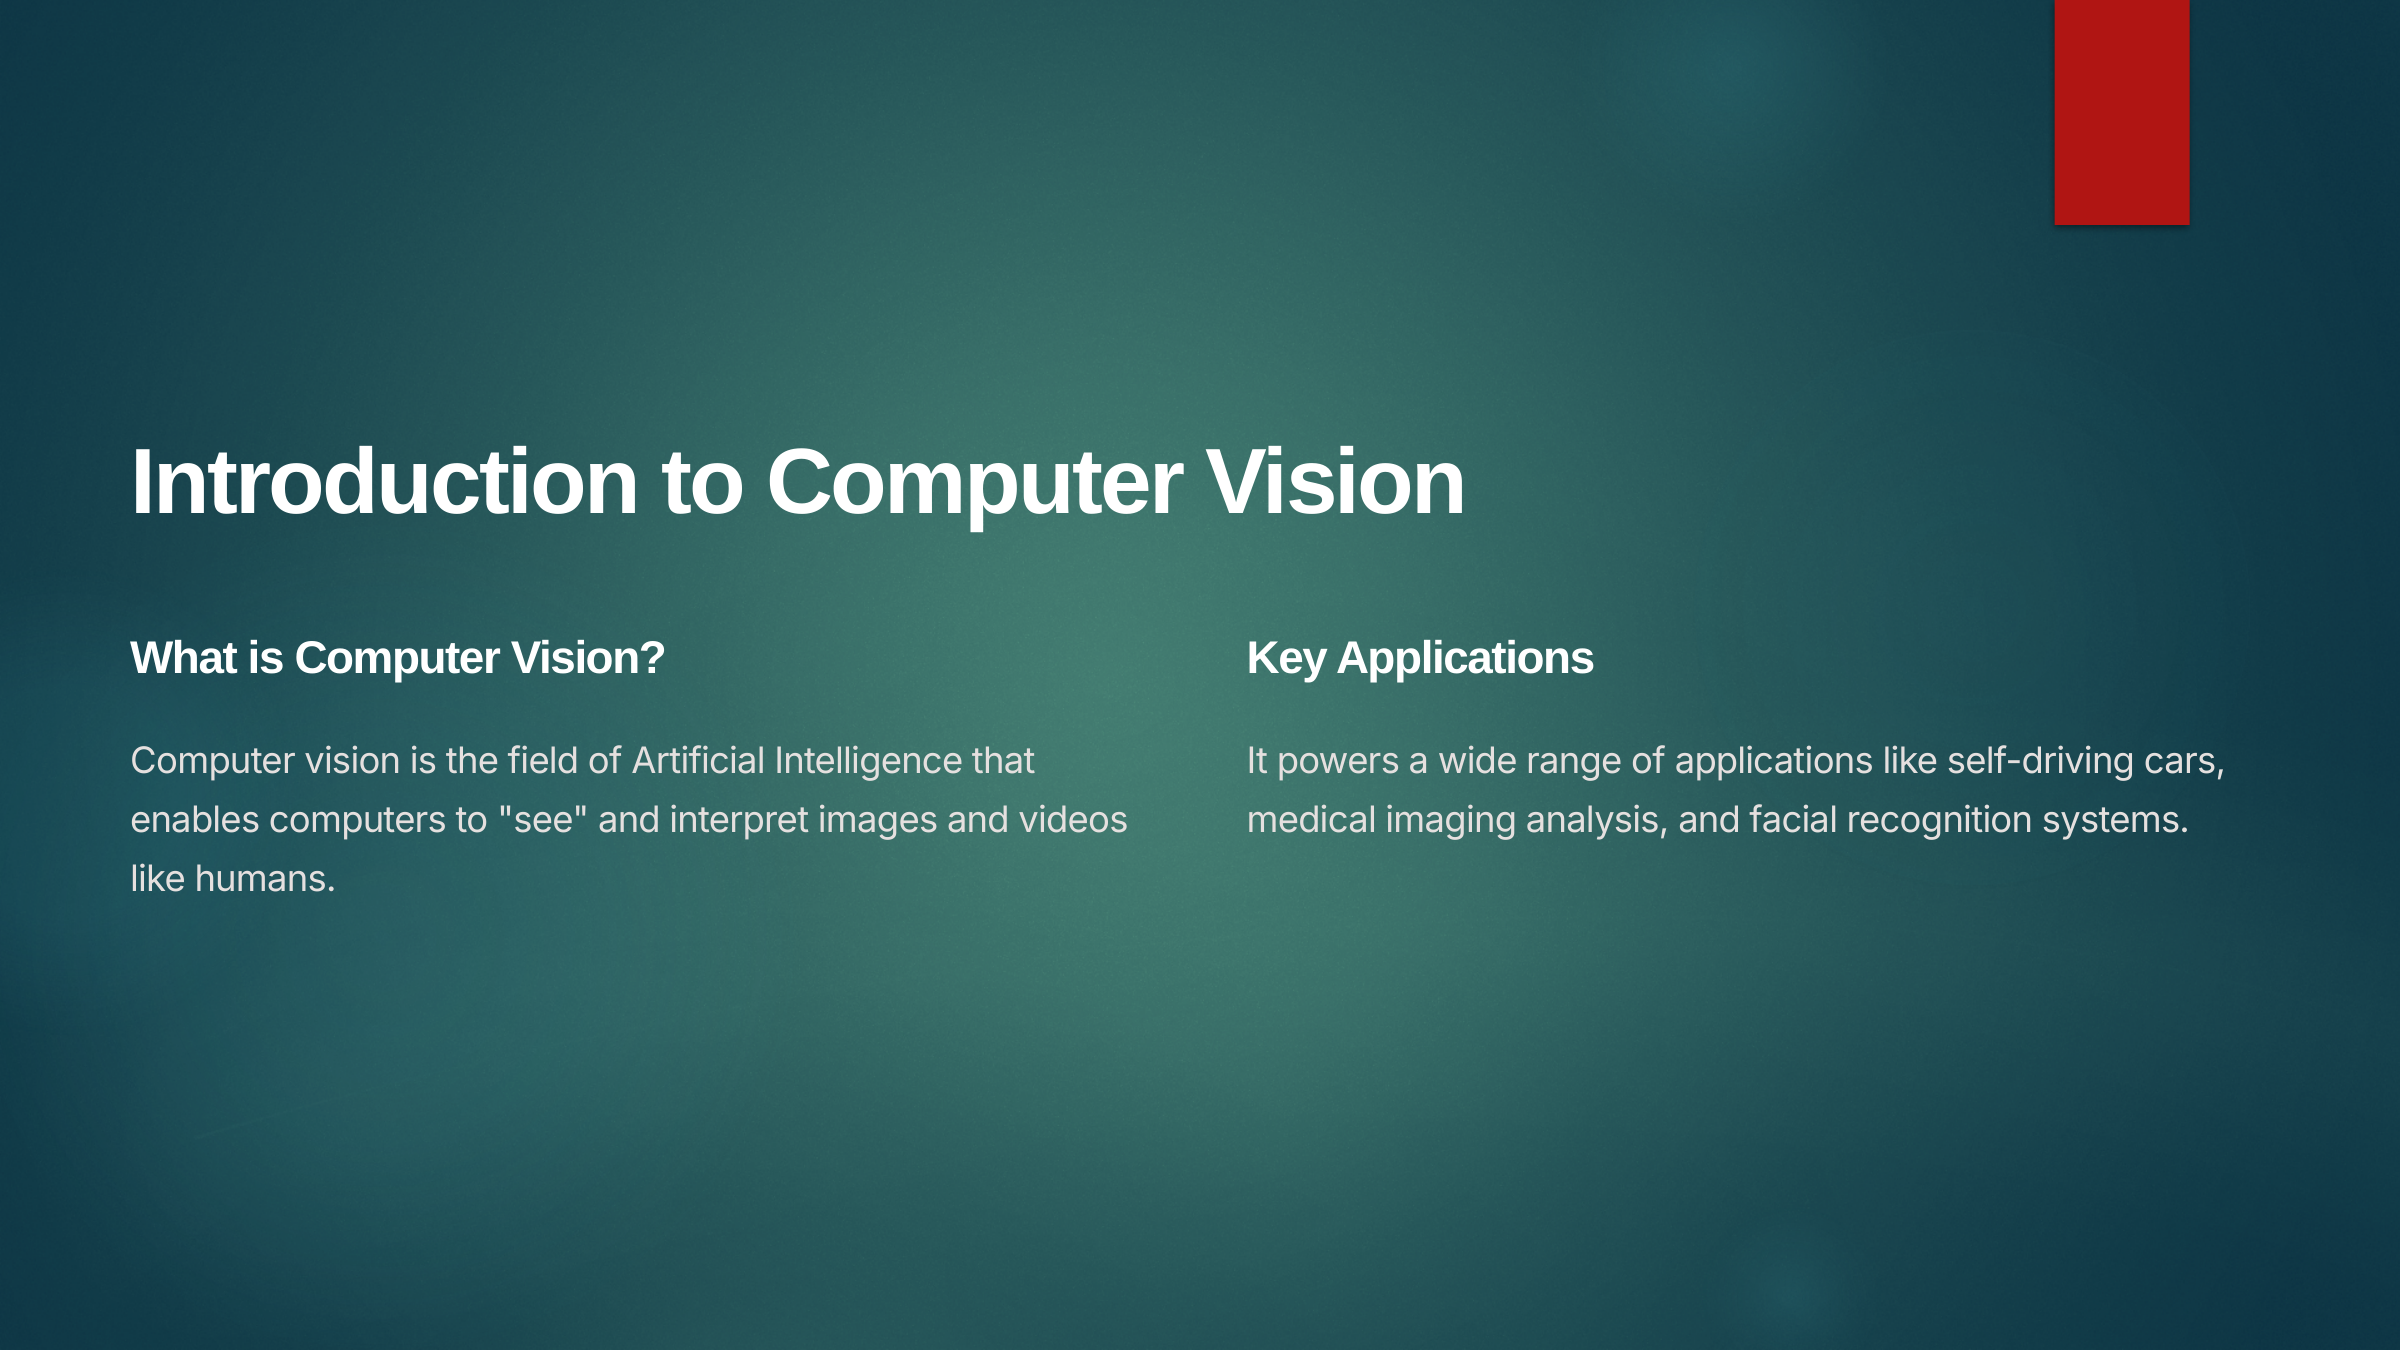

Introduction to Computer Vision
What is Computer Vision?
Key Applications
Computer vision is the field of Artificial Intelligence that enables computers to "see" and interpret images and videos like humans.
It powers a wide range of applications like self-driving cars, medical imaging analysis, and facial recognition systems.